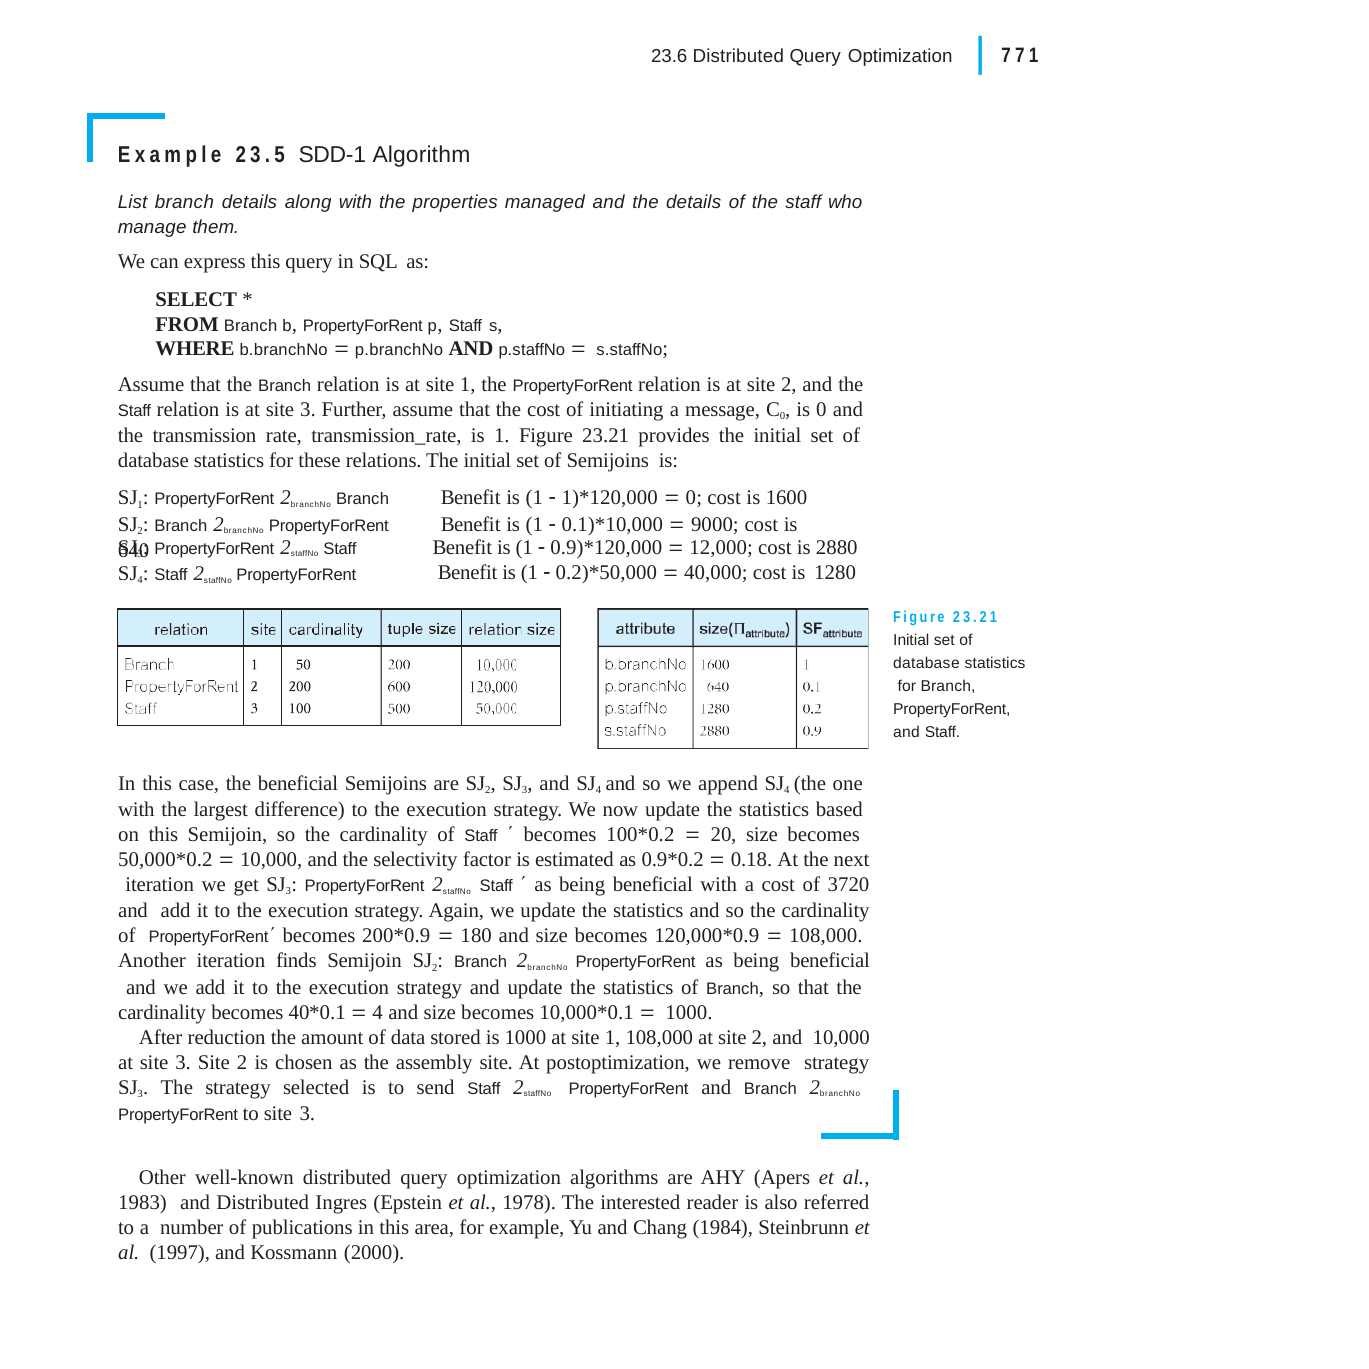

|
771
23.6 Distributed Query Optimization

Example 23.5 SDD-1 Algorithm
List branch details along with the properties managed and the details of the staff who  manage them.
We can express this query in SQL as:
SELECT *
FROM Branch b, PropertyForRent p, Staff s,
WHERE b.branchNo = p.branchNo AND p.staffNo = s.staffNo;
Assume that the Branch relation is at site 1, the PropertyForRent relation is at site 2, and the  Staff relation is at site 3. Further, assume that the cost of initiating a message, C0, is 0 and  the transmission rate, transmission_rate, is 1. Figure 23.21 provides the initial set of  database statistics for these relations. The initial set of Semijoins is:
SJ1: PropertyForRent 2branchNo  Branch	Benefit is (1 − 1)*120,000 = 0; cost is 1600  SJ2: Branch 2branchNo  PropertyForRent	Benefit is (1 − 0.1)*10,000 = 9000; cost is 640
SJ3: PropertyForRent 2staffNo  Staff
SJ4: Staff 2staffNo  PropertyForRent
Benefit is (1 − 0.9)*120,000 = 12,000; cost is 2880  Benefit is (1 − 0.2)*50,000 = 40,000; cost is 1280
Figure 23.21  Initial set of  database statistics  for Branch,  PropertyForRent,  and Staff.

In this case, the beneficial Semijoins are SJ2, SJ3, and SJ4 and so we append SJ4 (the one  with the largest difference) to the execution strategy. We now update the statistics based  on this Semijoin, so the cardinality of Staff ′ becomes 100*0.2 = 20, size becomes  50,000*0.2 = 10,000, and the selectivity factor is estimated as 0.9*0.2 = 0.18. At the next  iteration we get SJ3: PropertyForRent 2staffNo  Staff ′ as being beneficial with a cost of 3720 and  add it to the execution strategy. Again, we update the statistics and so the cardinality of  PropertyForRent′ becomes 200*0.9 = 180 and size becomes 120,000*0.9 = 108,000.  Another  iteration  finds  Semijoin  SJ2:  Branch  2branchNo   PropertyForRent  as  being  beneficial  and we add it to the execution strategy and update the statistics of Branch, so that the  cardinality becomes 40*0.1 = 4 and size becomes 10,000*0.1 = 1000.
After reduction the amount of data stored is 1000 at site 1, 108,000 at site 2, and  10,000 at site 3. Site 2 is chosen as the assembly site. At postoptimization, we remove  strategy SJ3. The strategy selected is to send Staff 2staffNo  PropertyForRent and Branch 2branchNo  PropertyForRent to site 3.

Other well-known distributed query optimization algorithms are AHY (Apers et al., 1983)  and Distributed Ingres (Epstein et al., 1978). The interested reader is also referred to a  number of publications in this area, for example, Yu and Chang (1984), Steinbrunn et al.  (1997), and Kossmann (2000).
|  |  |  |  |
| --- | --- | --- | --- |
|  |  |  |  |